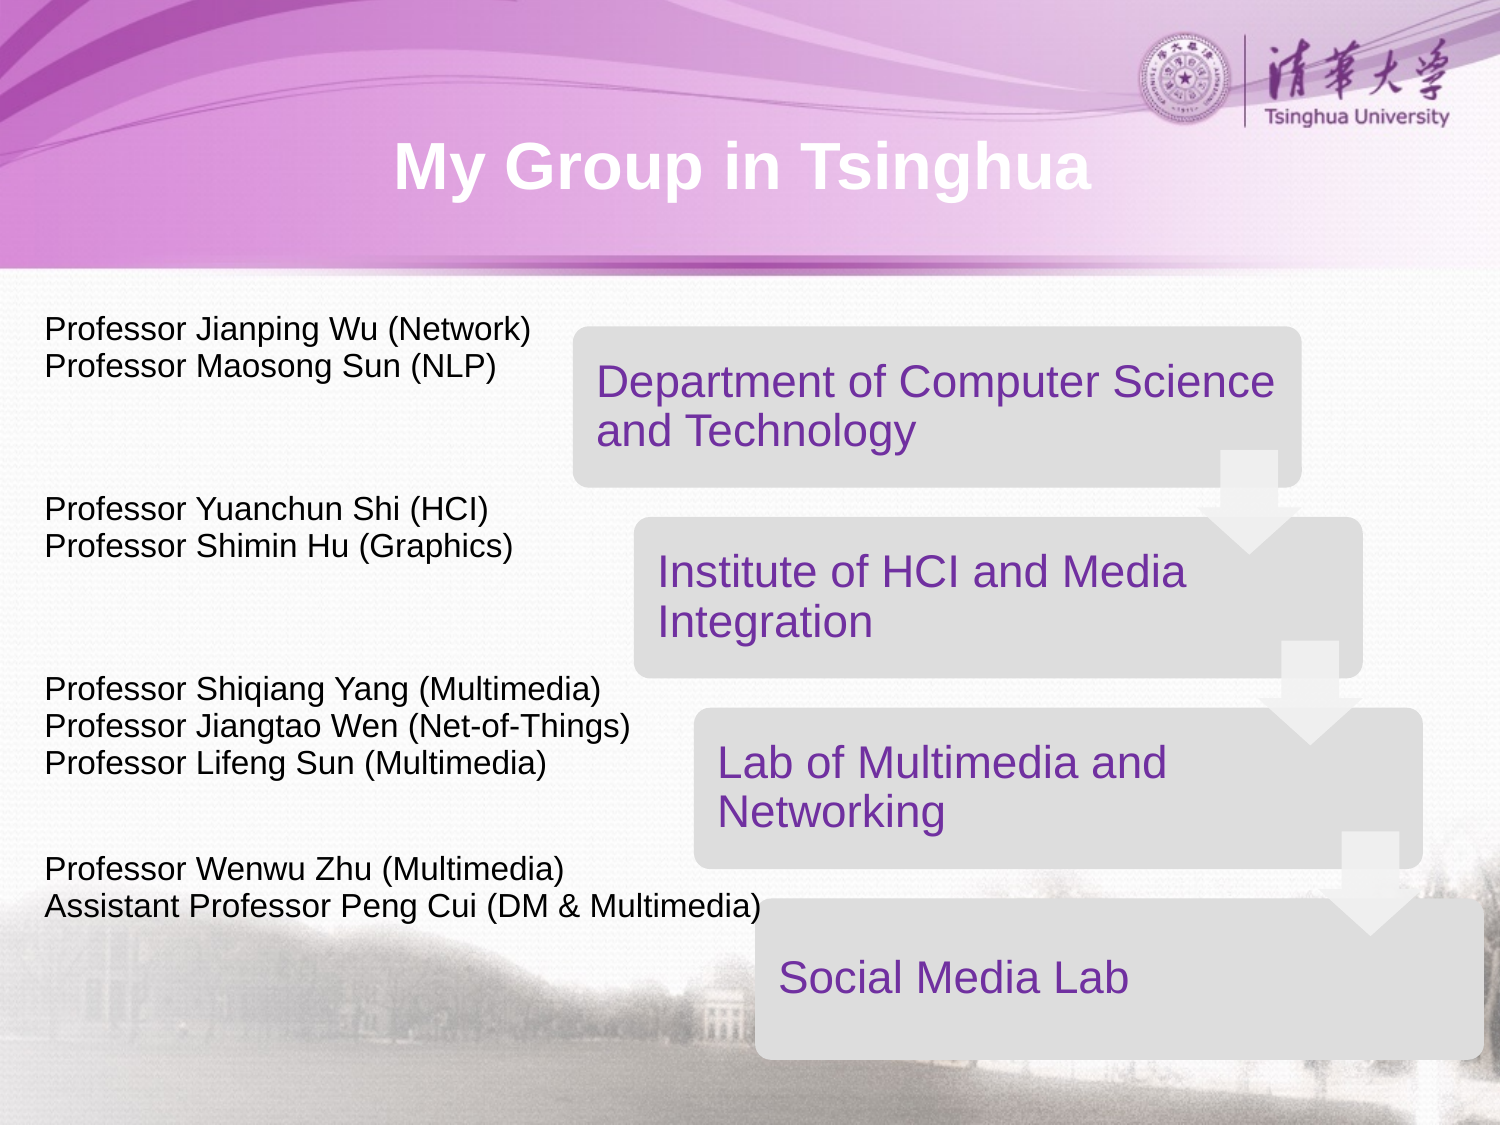

# My Group in Tsinghua
| Professor Jianping Wu (Network) Professor Maosong Sun (NLP) |
| --- |
| Professor Yuanchun Shi (HCI) Professor Shimin Hu (Graphics) |
| Professor Shiqiang Yang (Multimedia) Professor Jiangtao Wen (Net-of-Things) Professor Lifeng Sun (Multimedia) |
| Professor Wenwu Zhu (Multimedia) Assistant Professor Peng Cui (DM & Multimedia) |
Department of Computer Science and Technology
Institute of HCI and Media Integration
Lab of Multimedia and Networking
Social Media Lab